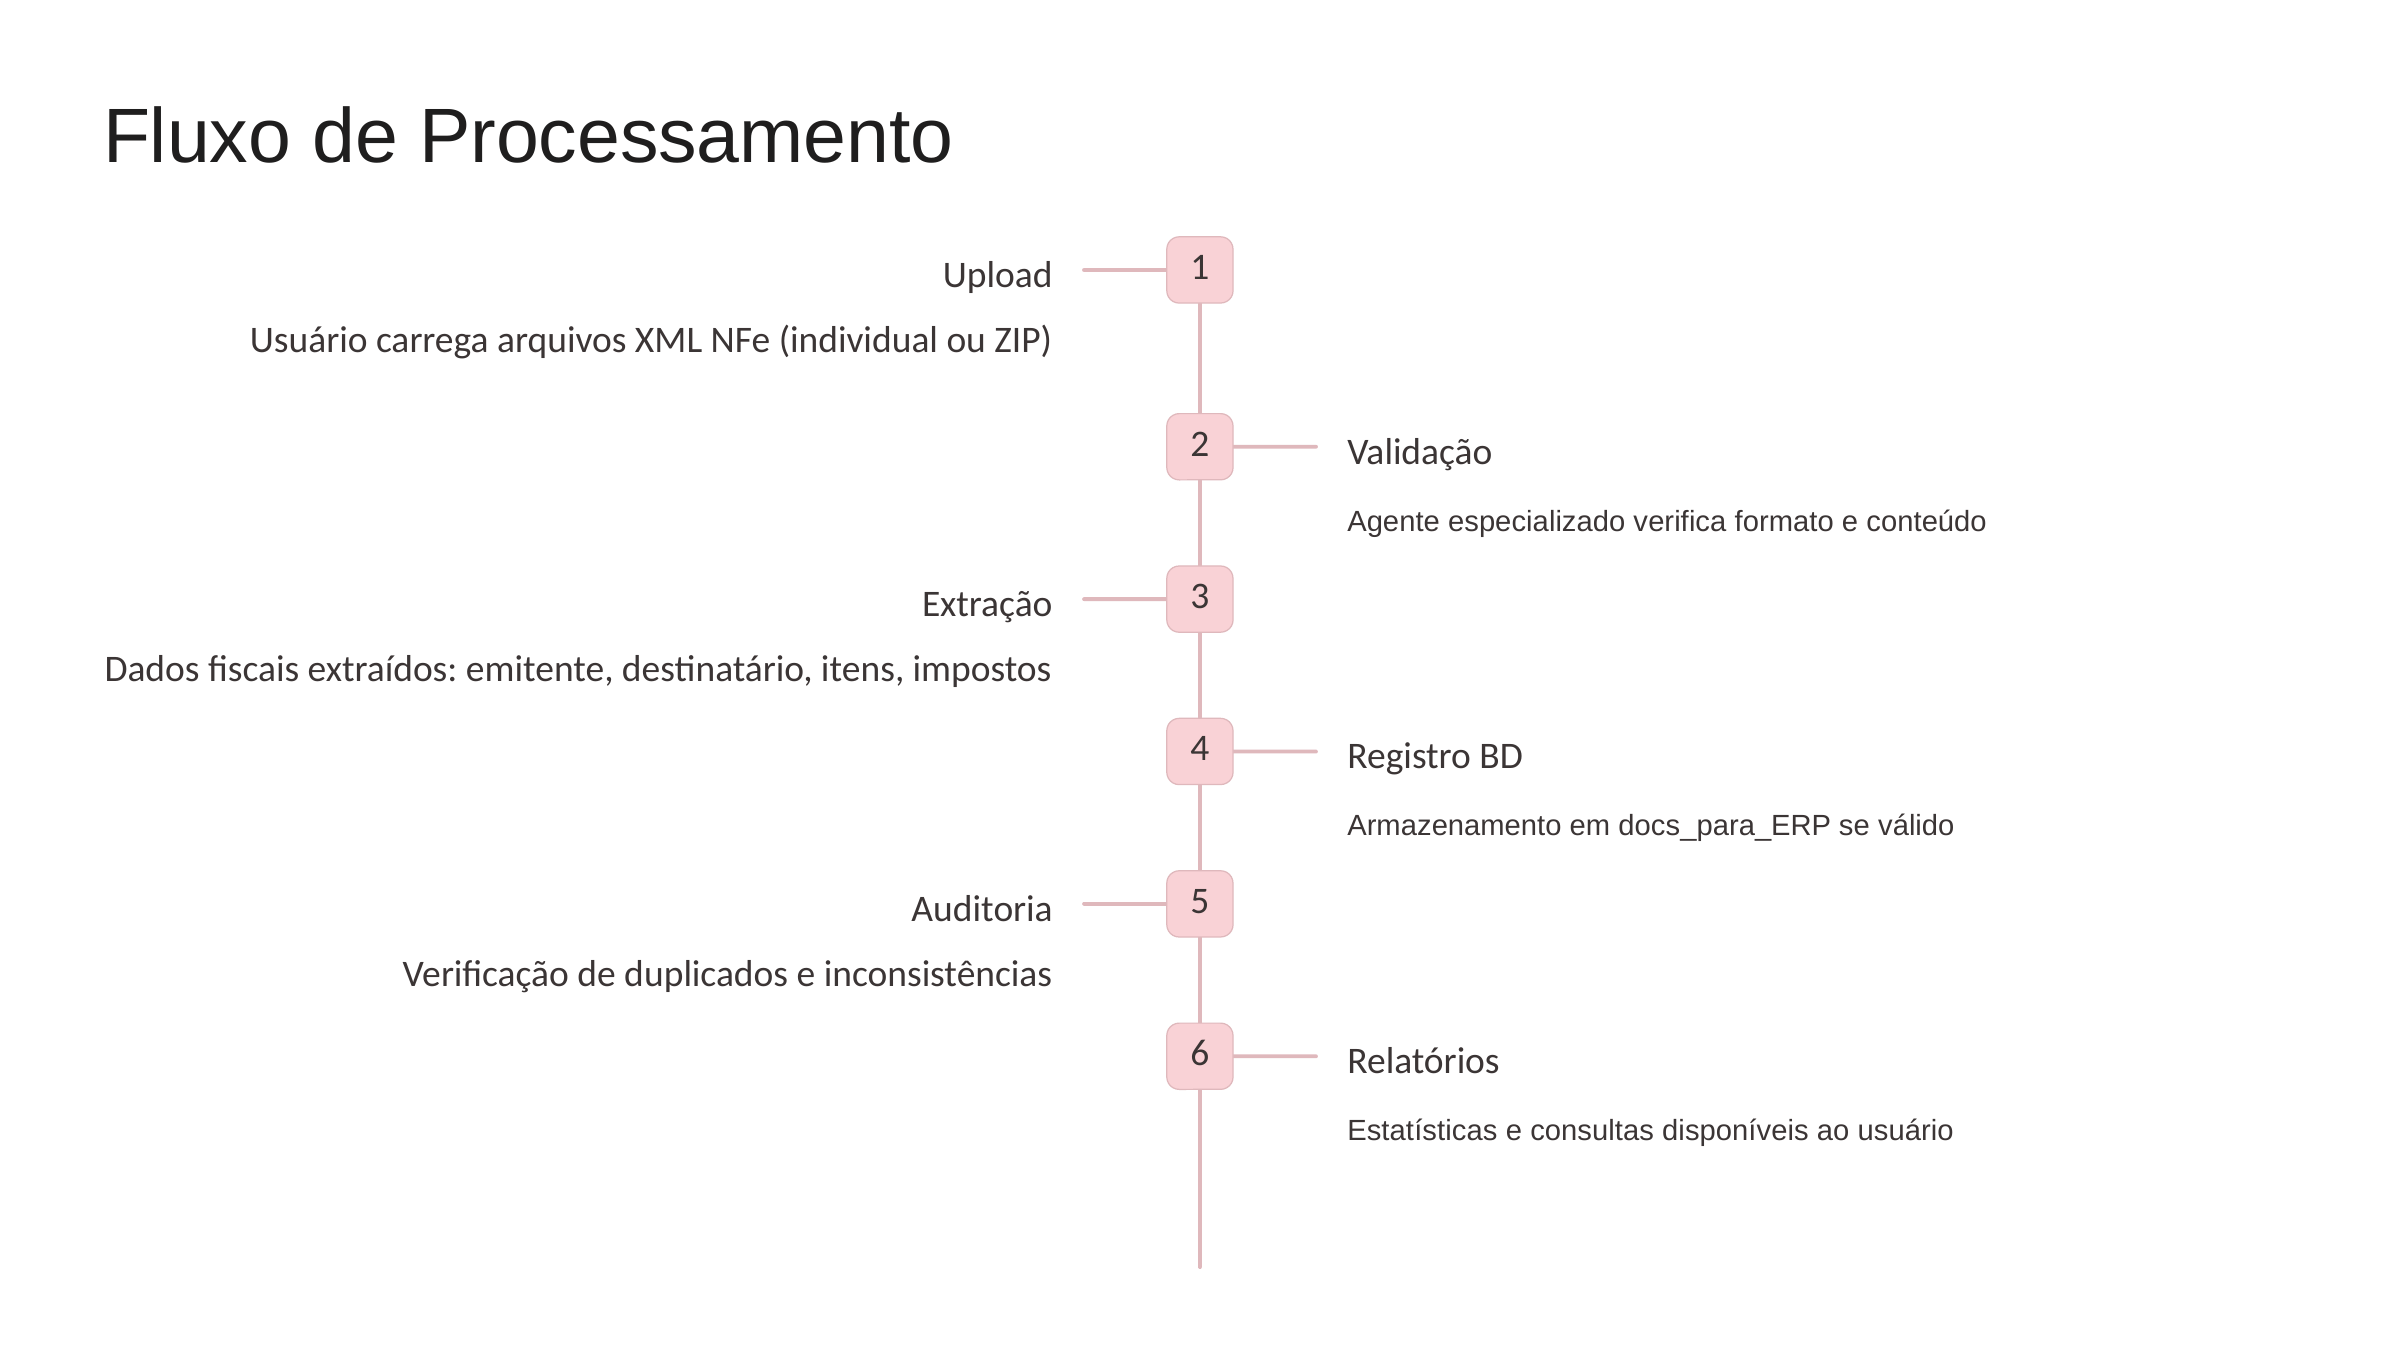

Fluxo de Processamento

1
Upload

Usuário carrega arquivos XML NFe (individual ou ZIP)

2
Validação

Agente especializado verifica formato e conteúdo

3
Extração

Dados fiscais extraídos: emitente, destinatário, itens, impostos

4
Registro BD

Armazenamento em docs_para_ERP se válido

5
Auditoria

Verificação de duplicados e inconsistências

6
Relatórios

Estatísticas e consultas disponíveis ao usuário